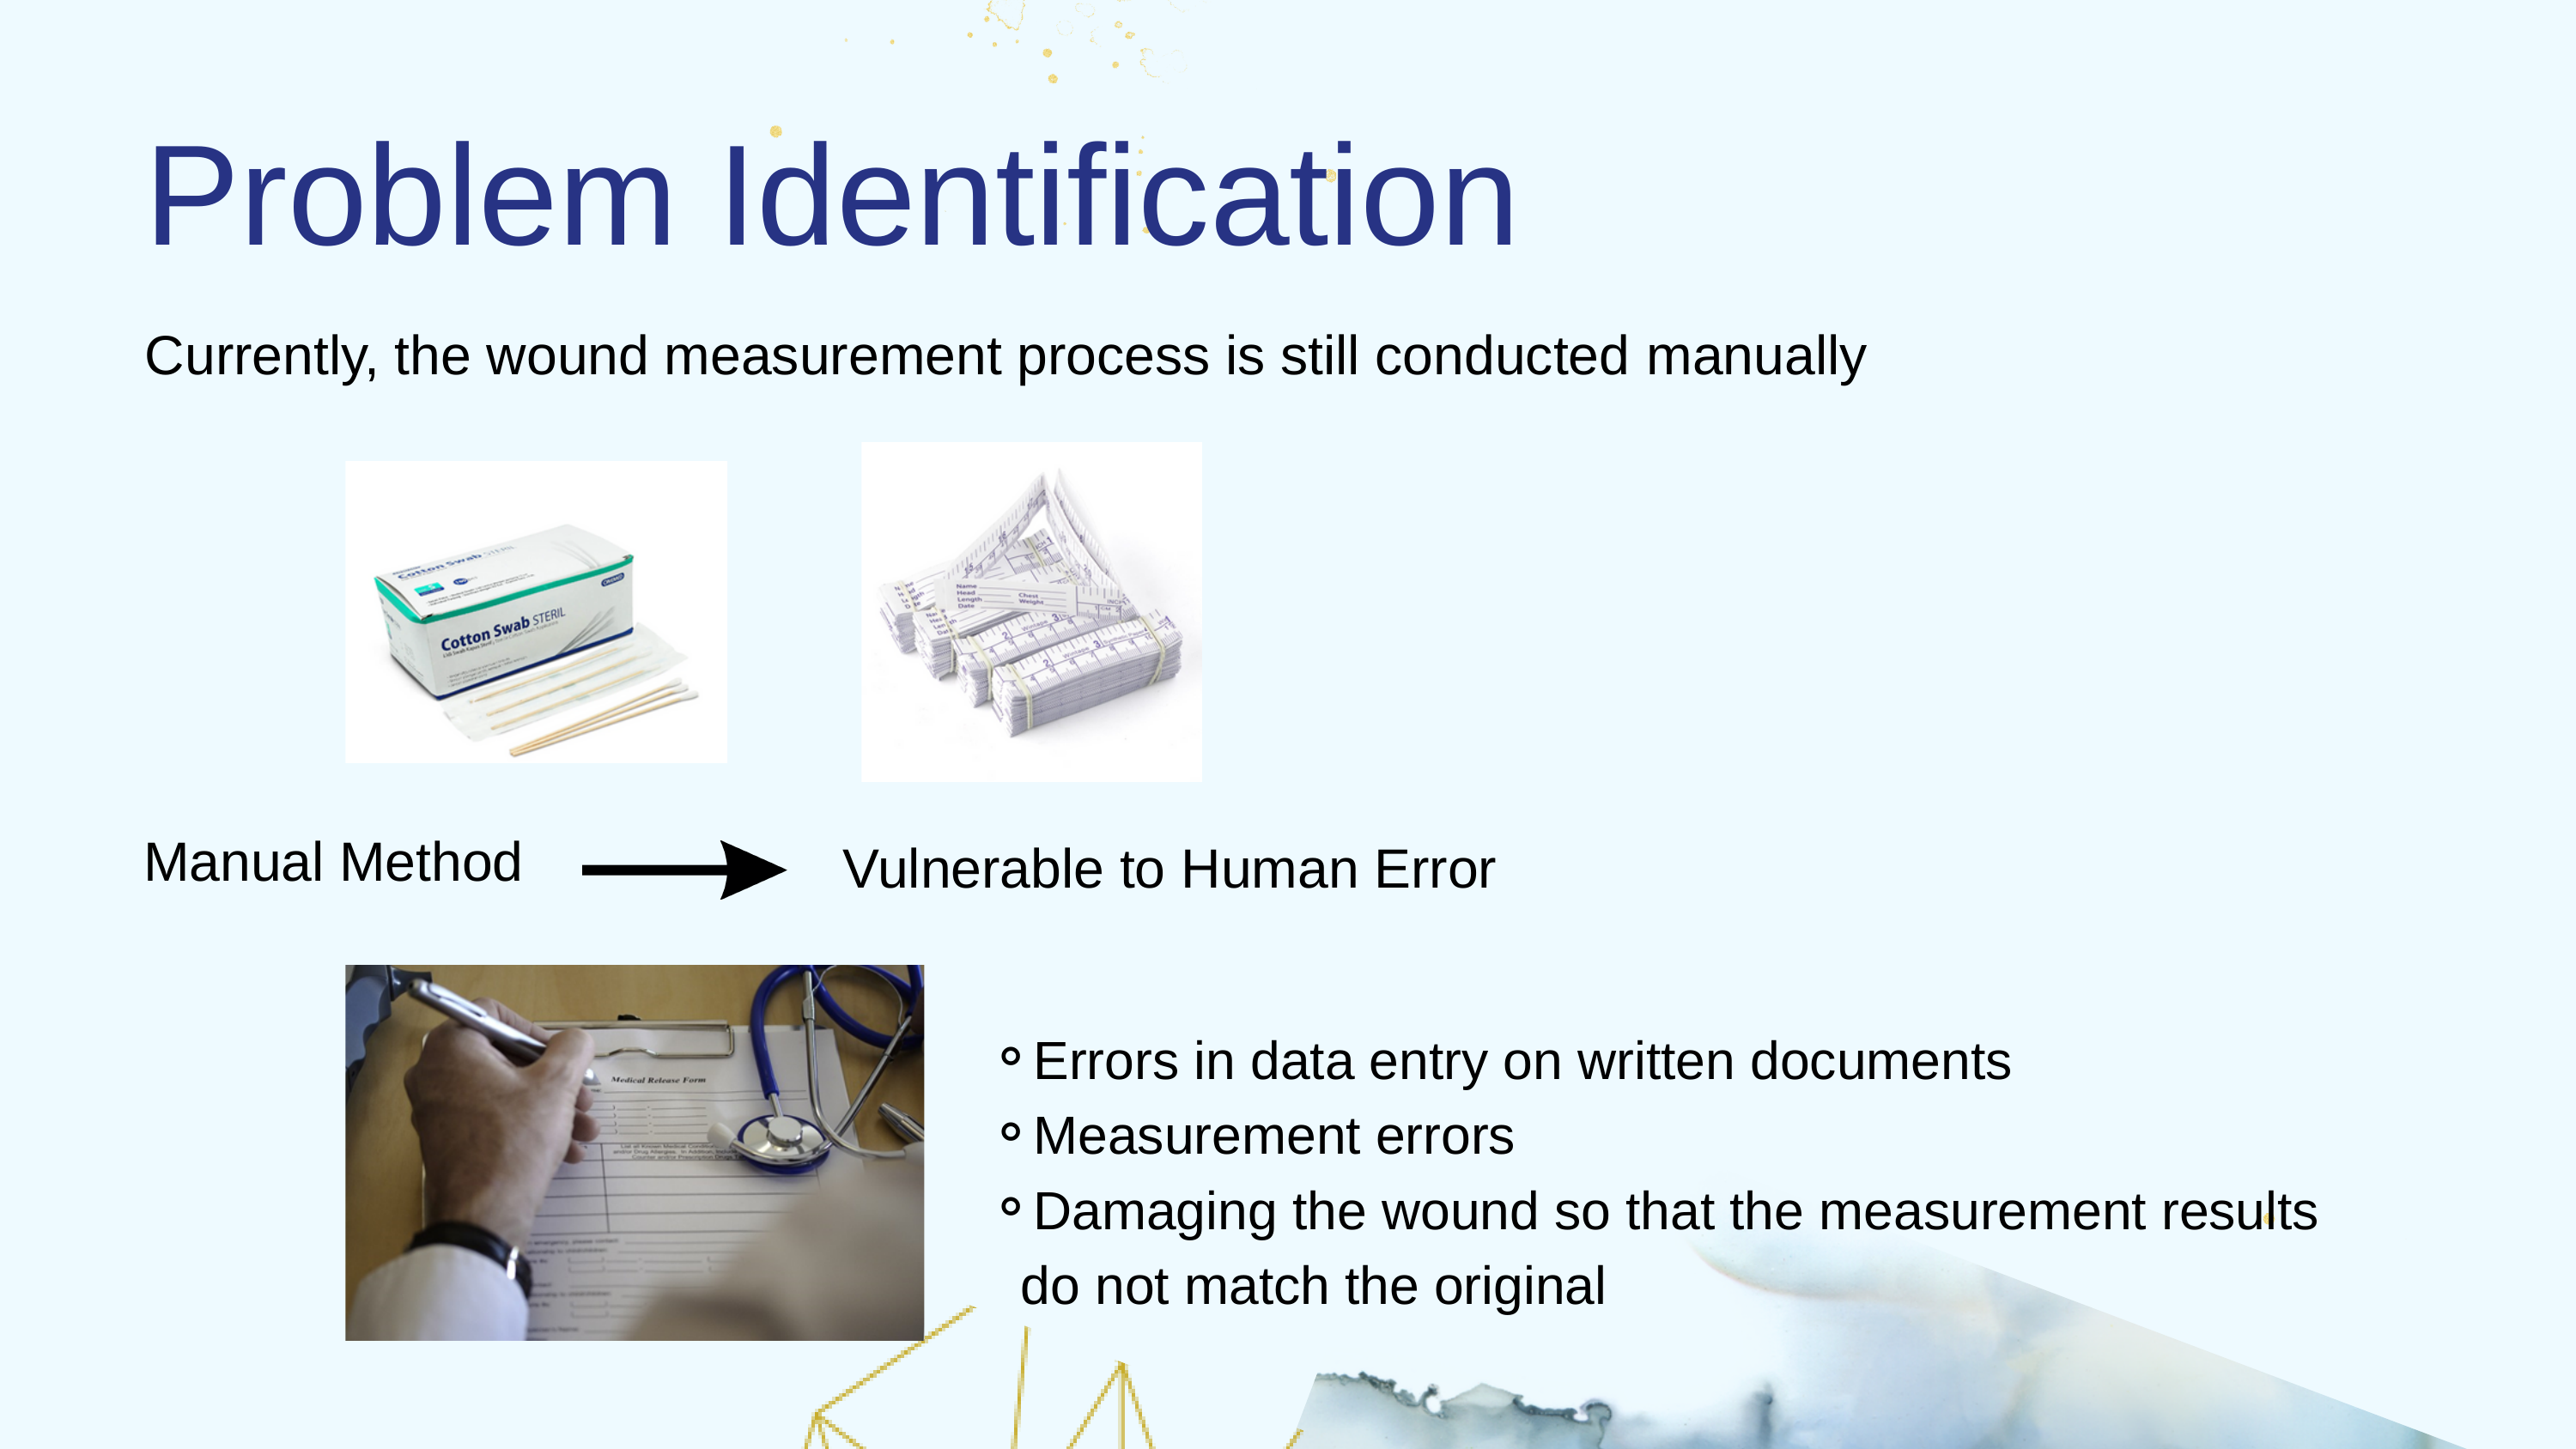

Problem Identification
Currently, the wound measurement process is still conducted manually

Manual Method
Vulnerable to Human Error

Errors in data entry on written documents
Measurement errors
Damaging the wound so that the measurement results do not match the original